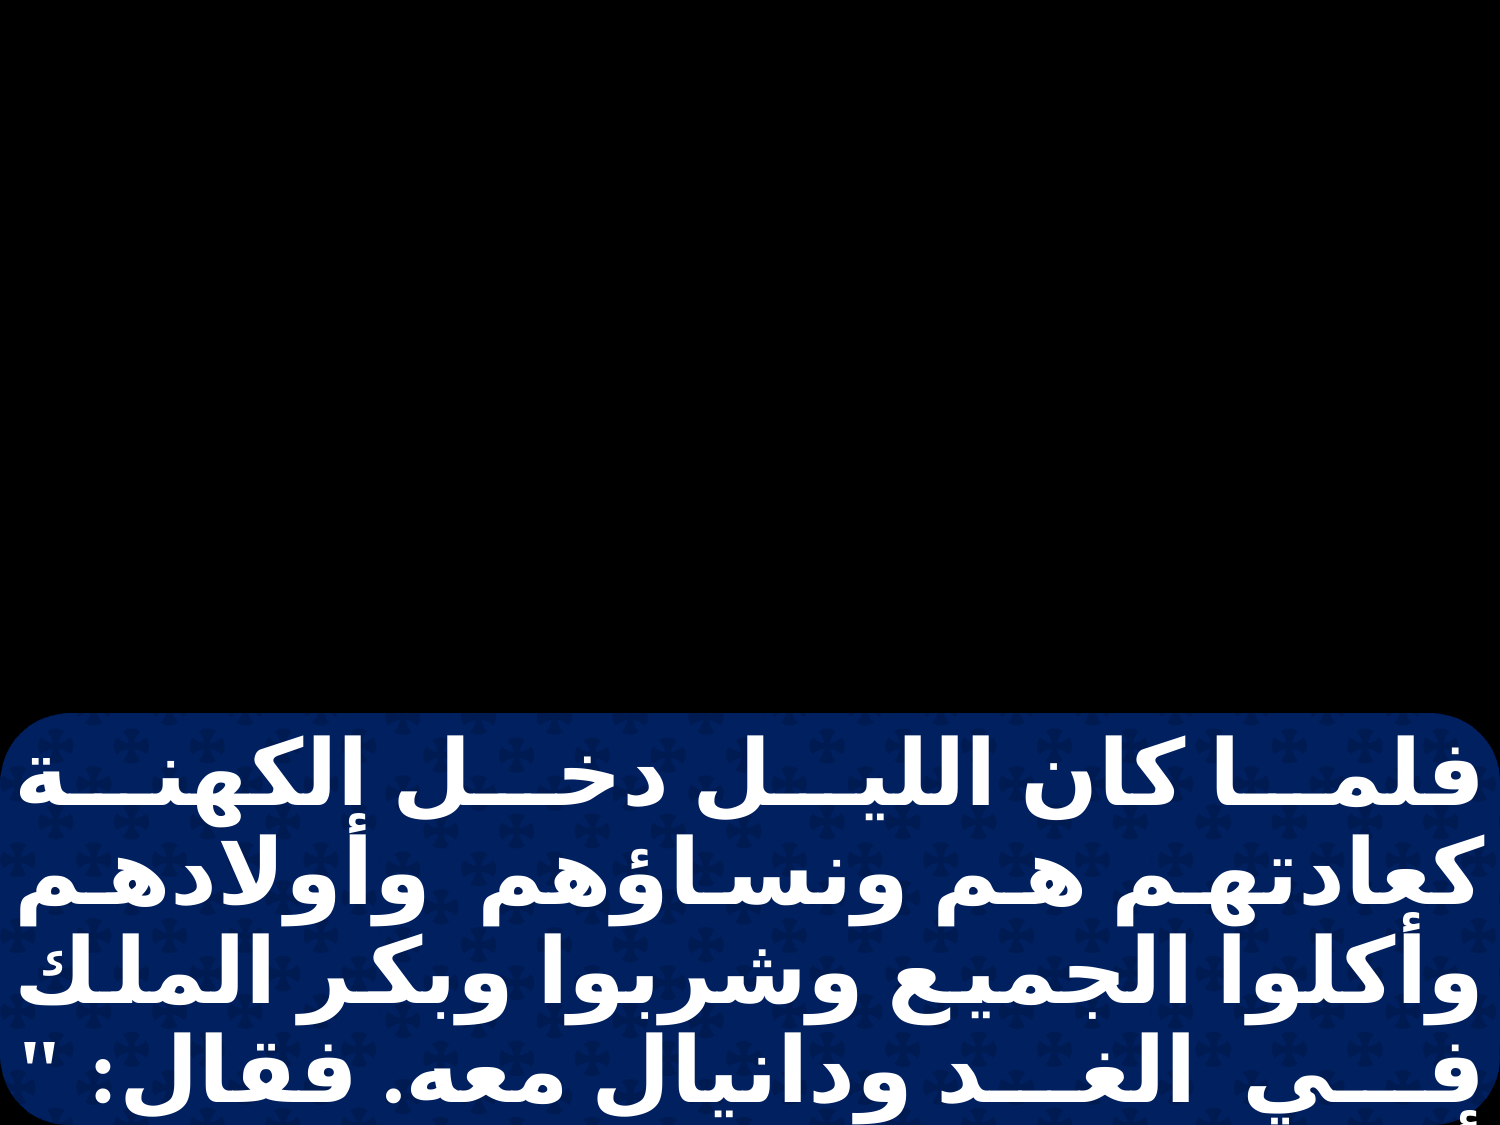

فلما كان الليل دخل الكهنة كعادتهم هم ونساؤهم  وأولادهم وأكلوا الجميع وشربوا وبكر الملك في  الغد ودانيال معه. فقال: " أسالمة الخواتيم يا  دانيال؟ " فقال: " سالمة أيها الملك ". ولما فتحت